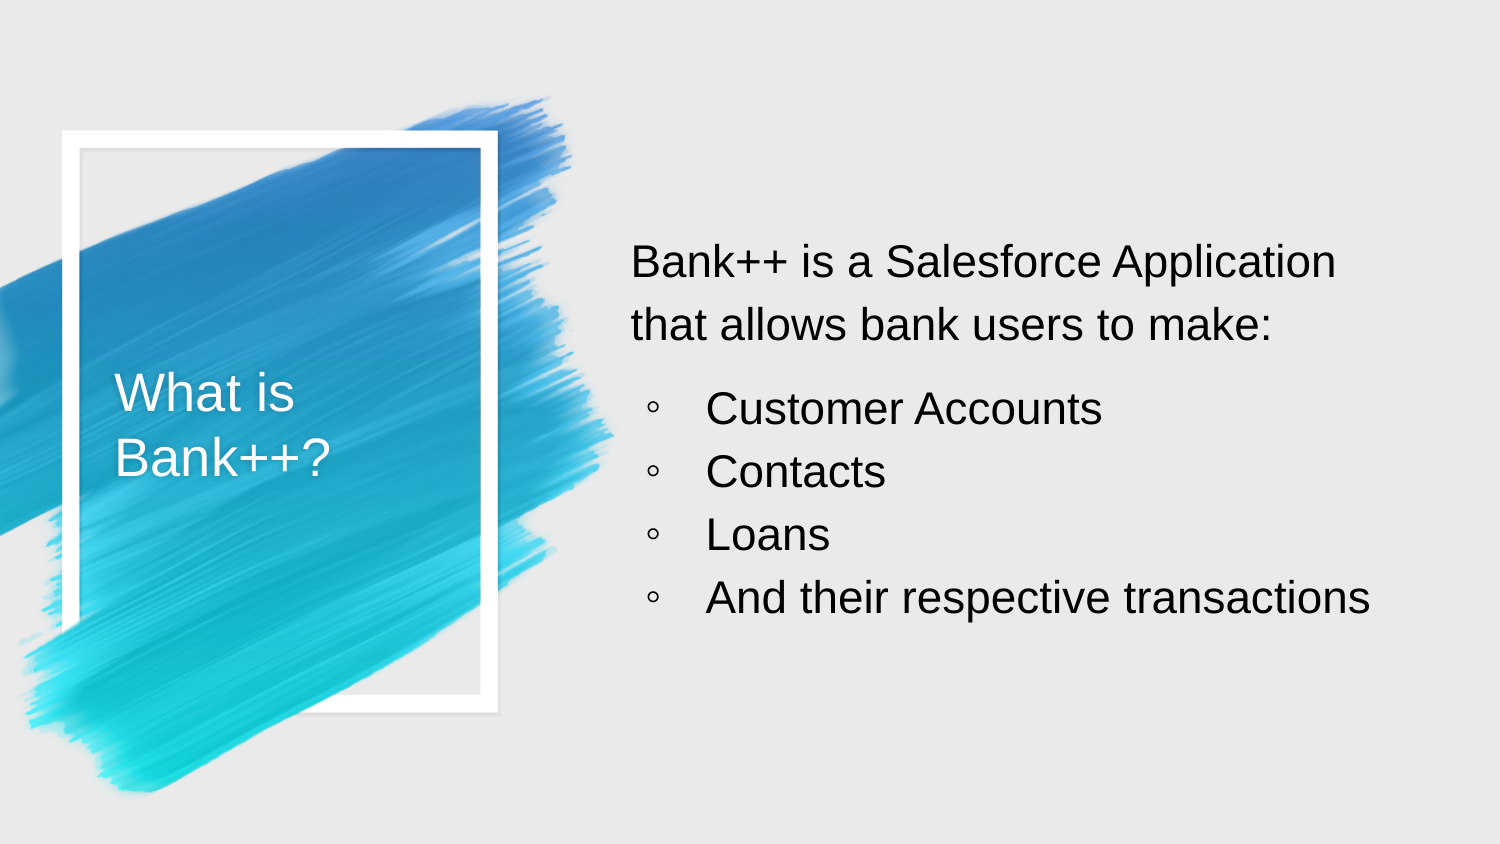

Bank++ is a Salesforce Application that allows bank users to make:
Customer Accounts
Contacts
Loans
And their respective transactions
# What is Bank++?